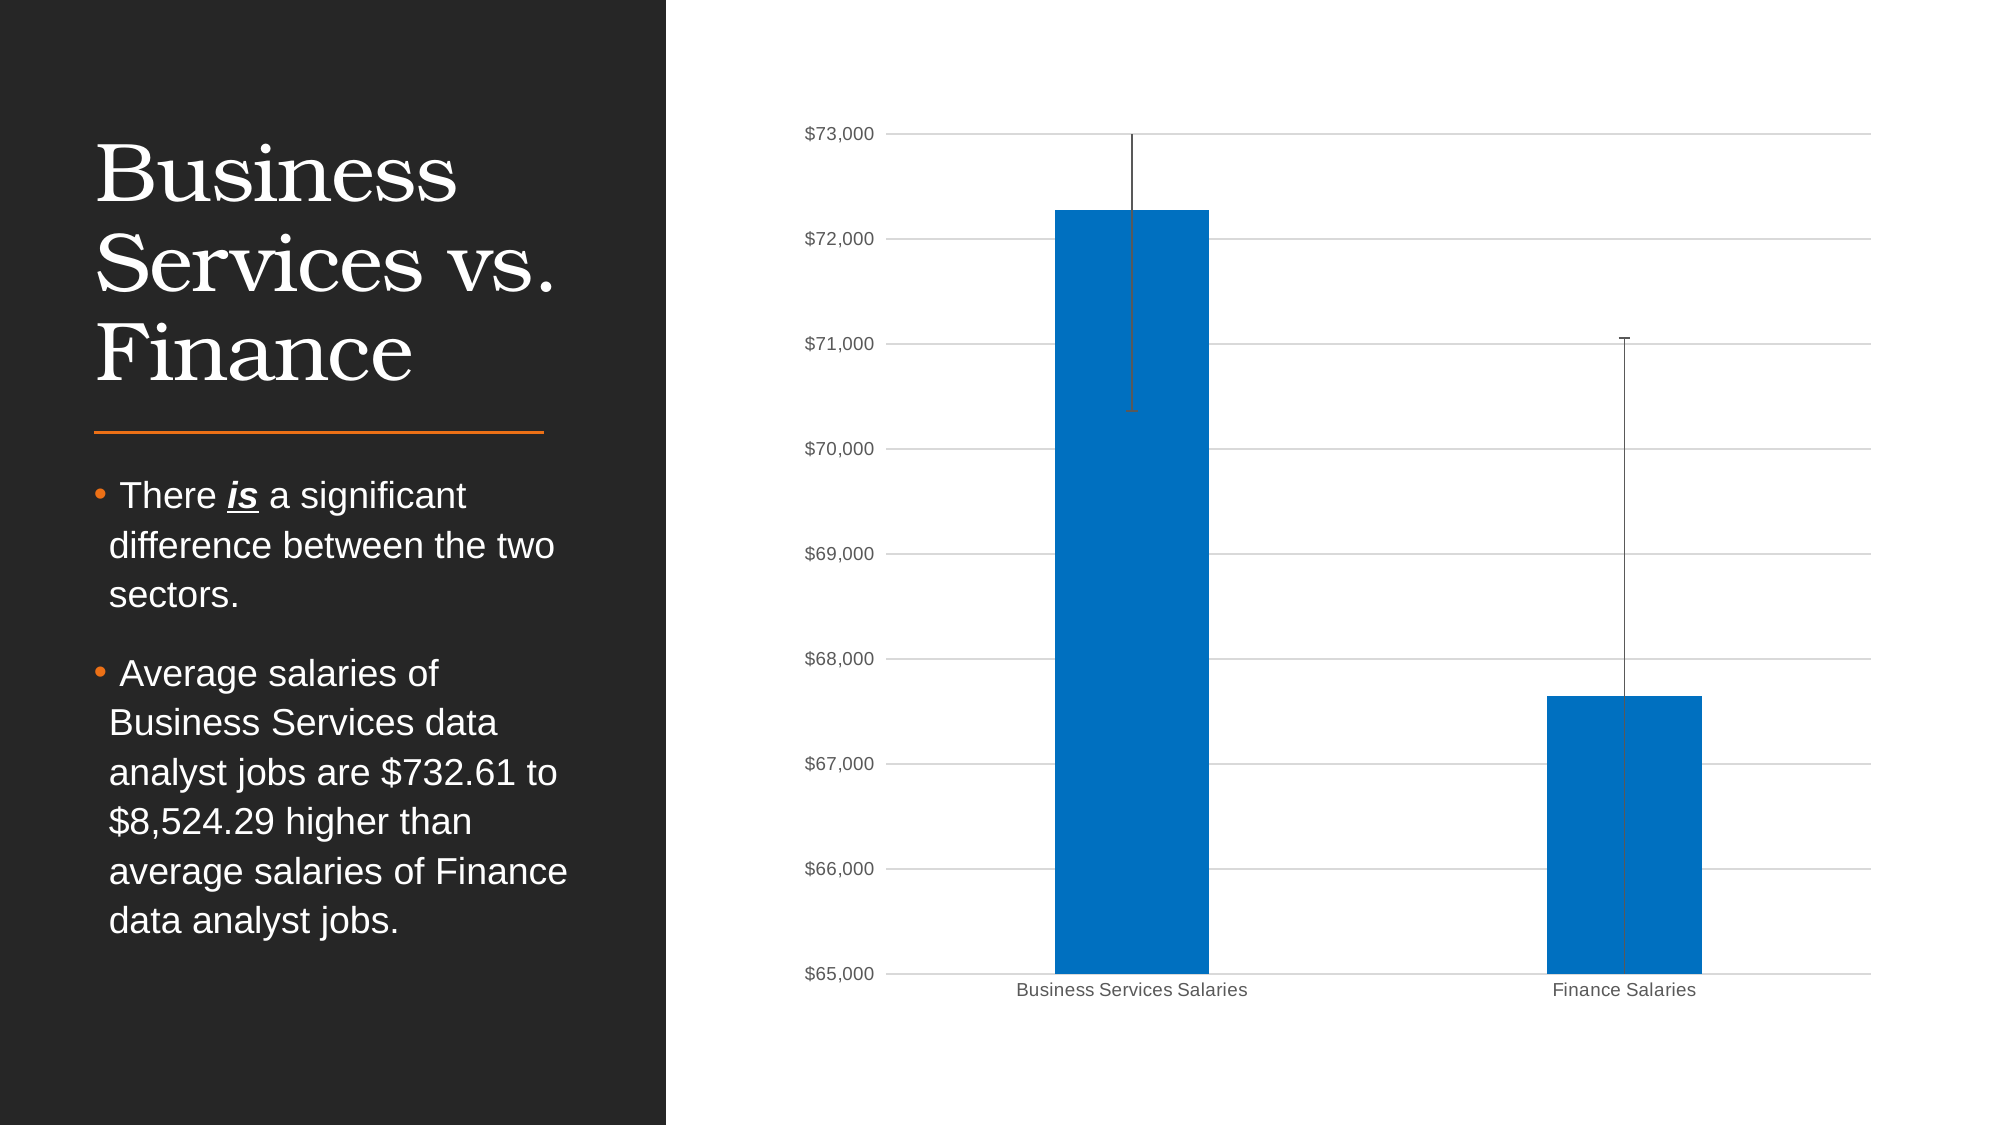

# Business Services vs. Finance

### Chart

| Category |  |
|---|---|
| Business Services Salaries | 72273.4225621415 |
| Finance Salaries | 67644.97041420119 |
 There is a significant difference between the two sectors.
 Average salaries of Business Services data analyst jobs are $732.61 to $8,524.29 higher than average salaries of Finance data analyst jobs.